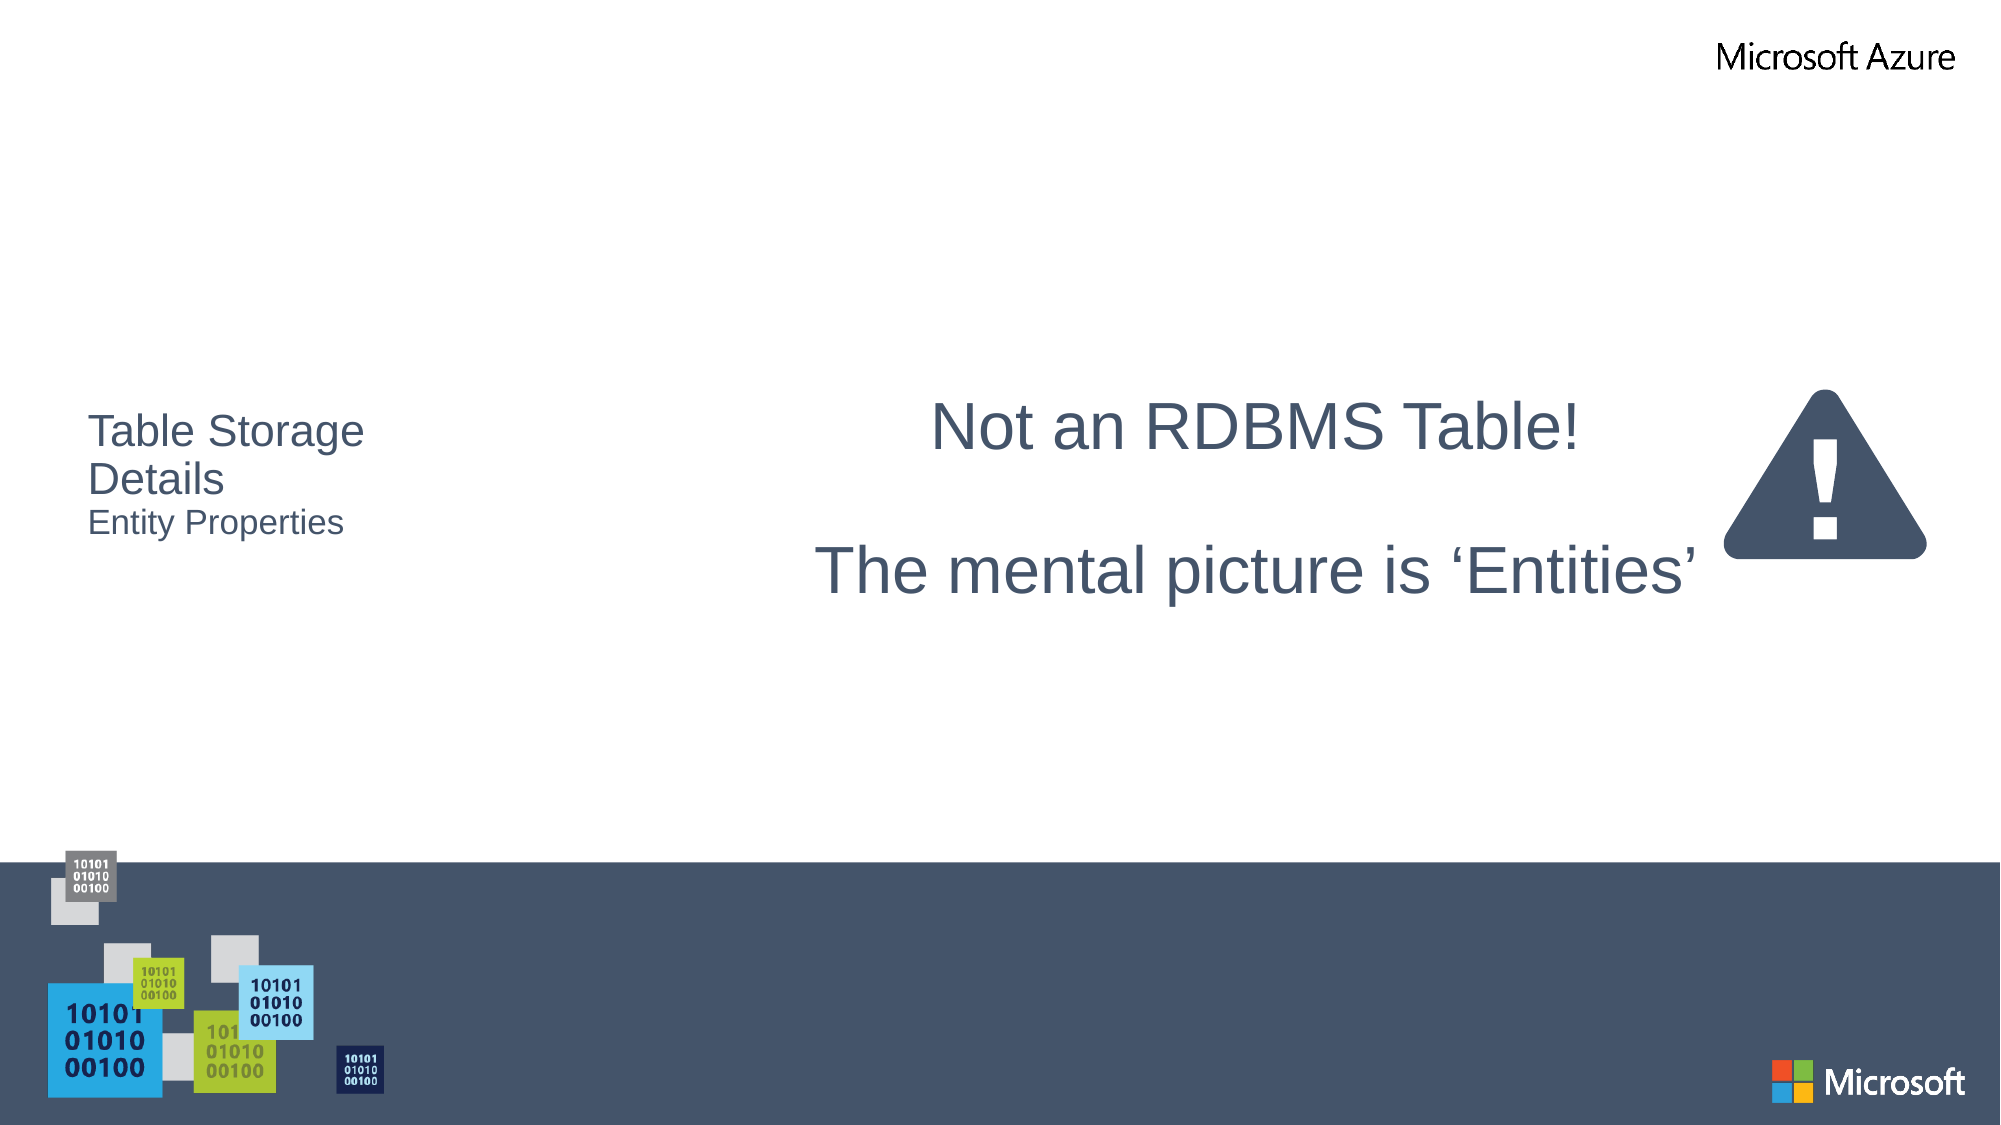

Not an RDBMS Table!
The mental picture is ‘Entities’

# Table Storage Details Entity Properties